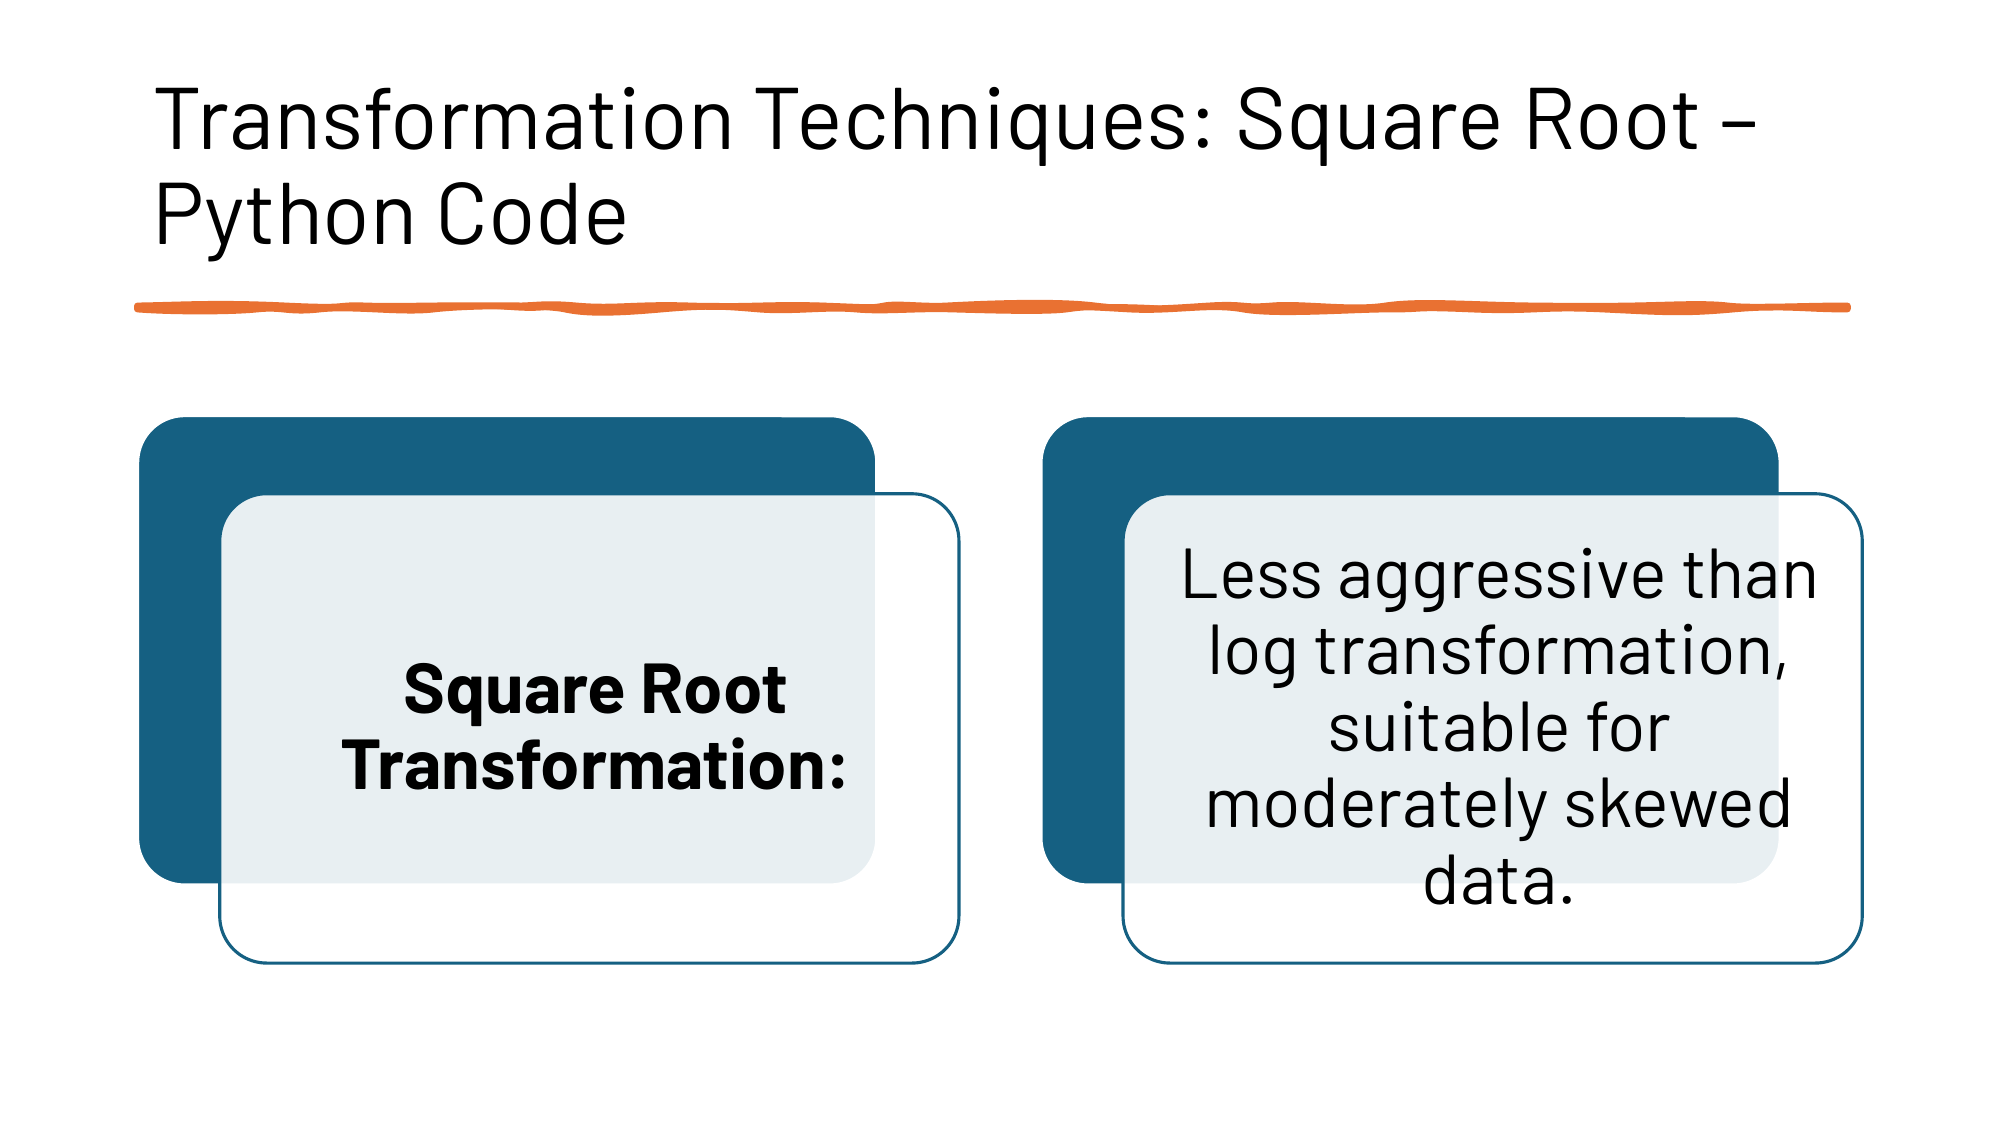

# Transformation Techniques: Square Root – Python Code

Square Root Transformation:
Less aggressive than log transformation, suitable for moderately skewed data.